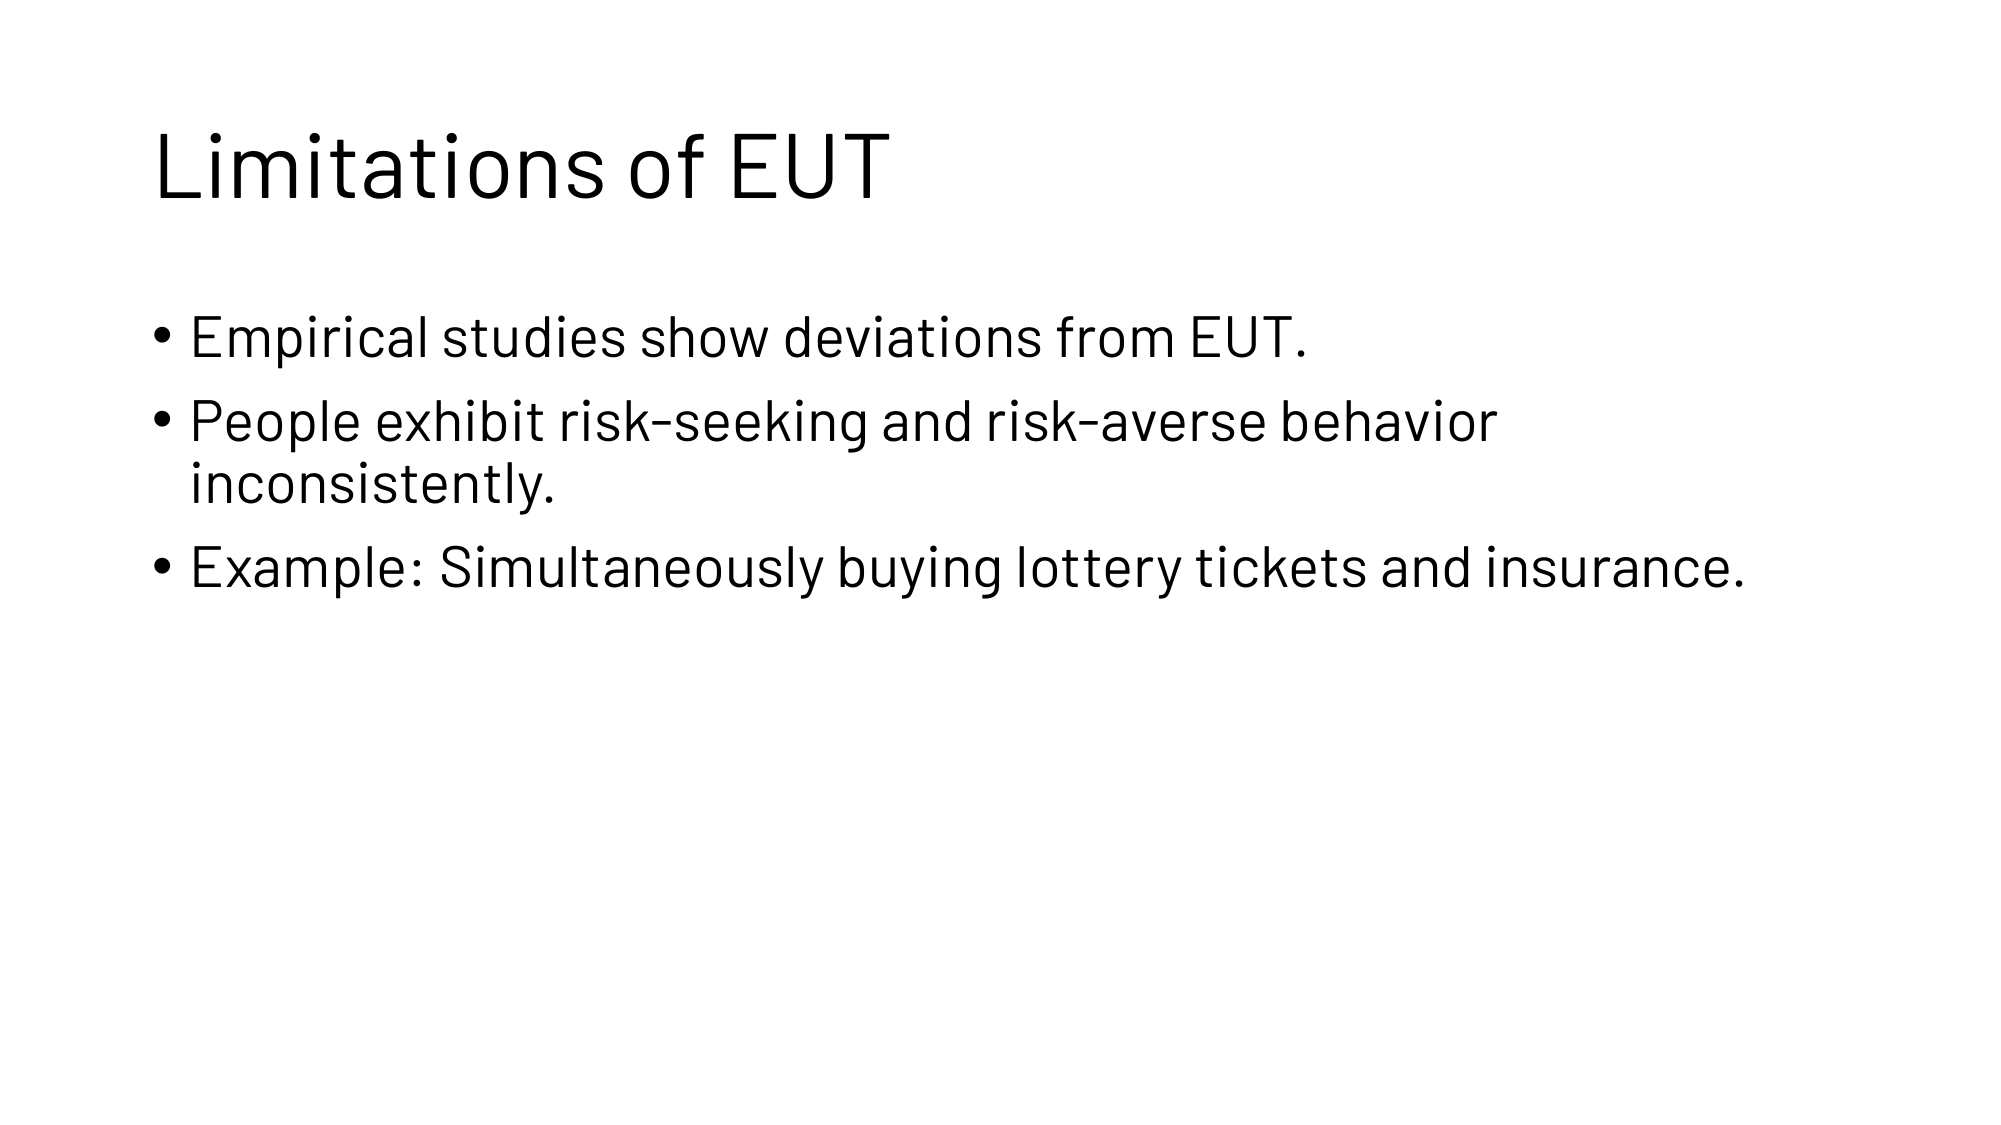

# Limitations of EUT
Empirical studies show deviations from EUT.
People exhibit risk-seeking and risk-averse behavior inconsistently.
Example: Simultaneously buying lottery tickets and insurance.